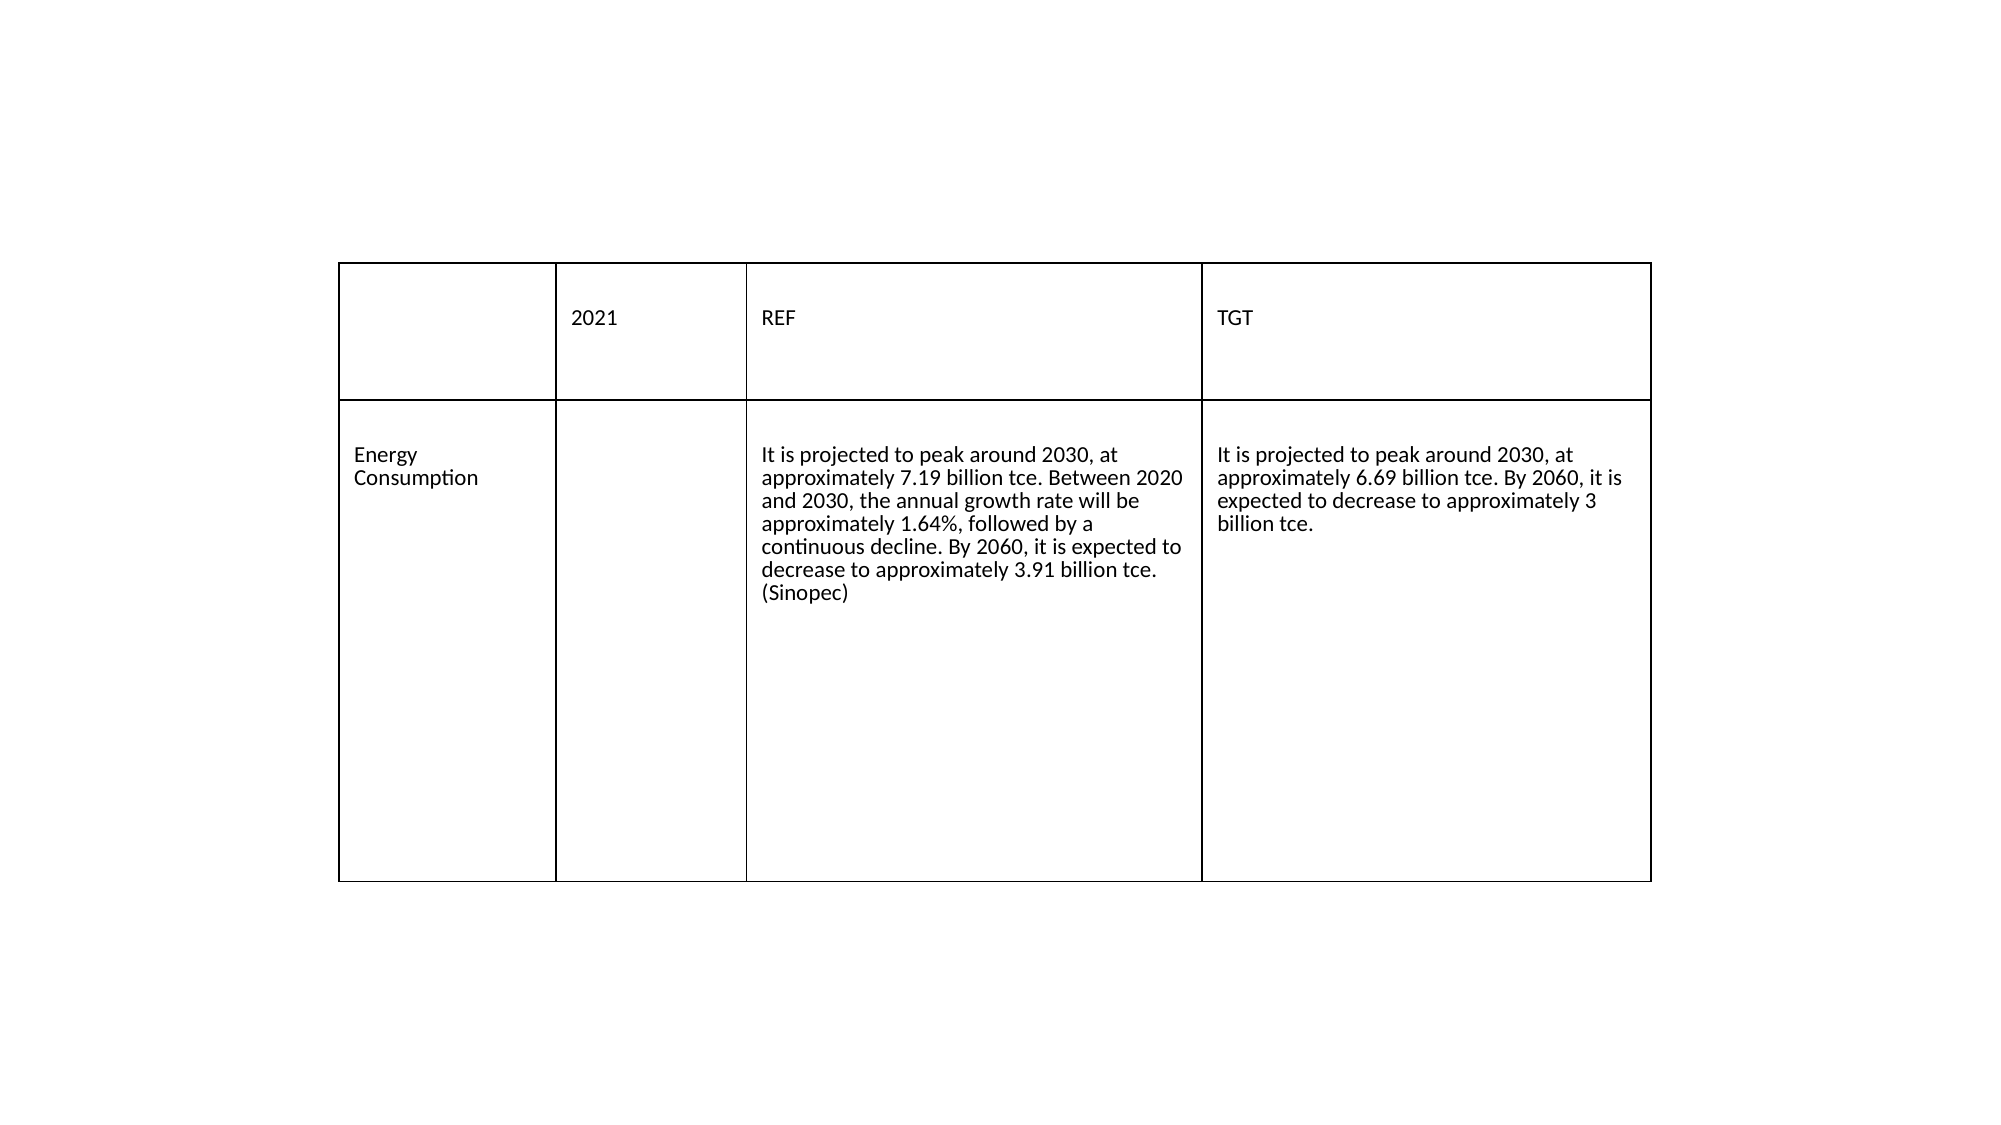

|  | 2021 | REF | TGT |
| --- | --- | --- | --- |
| Energy Consumption |  | It is projected to peak around 2030, at approximately 7.19 billion tce. Between 2020 and 2030, the annual growth rate will be approximately 1.64%, followed by a continuous decline. By 2060, it is expected to decrease to approximately 3.91 billion tce.(Sinopec) | It is projected to peak around 2030, at approximately 6.69 billion tce. By 2060, it is expected to decrease to approximately 3 billion tce. |